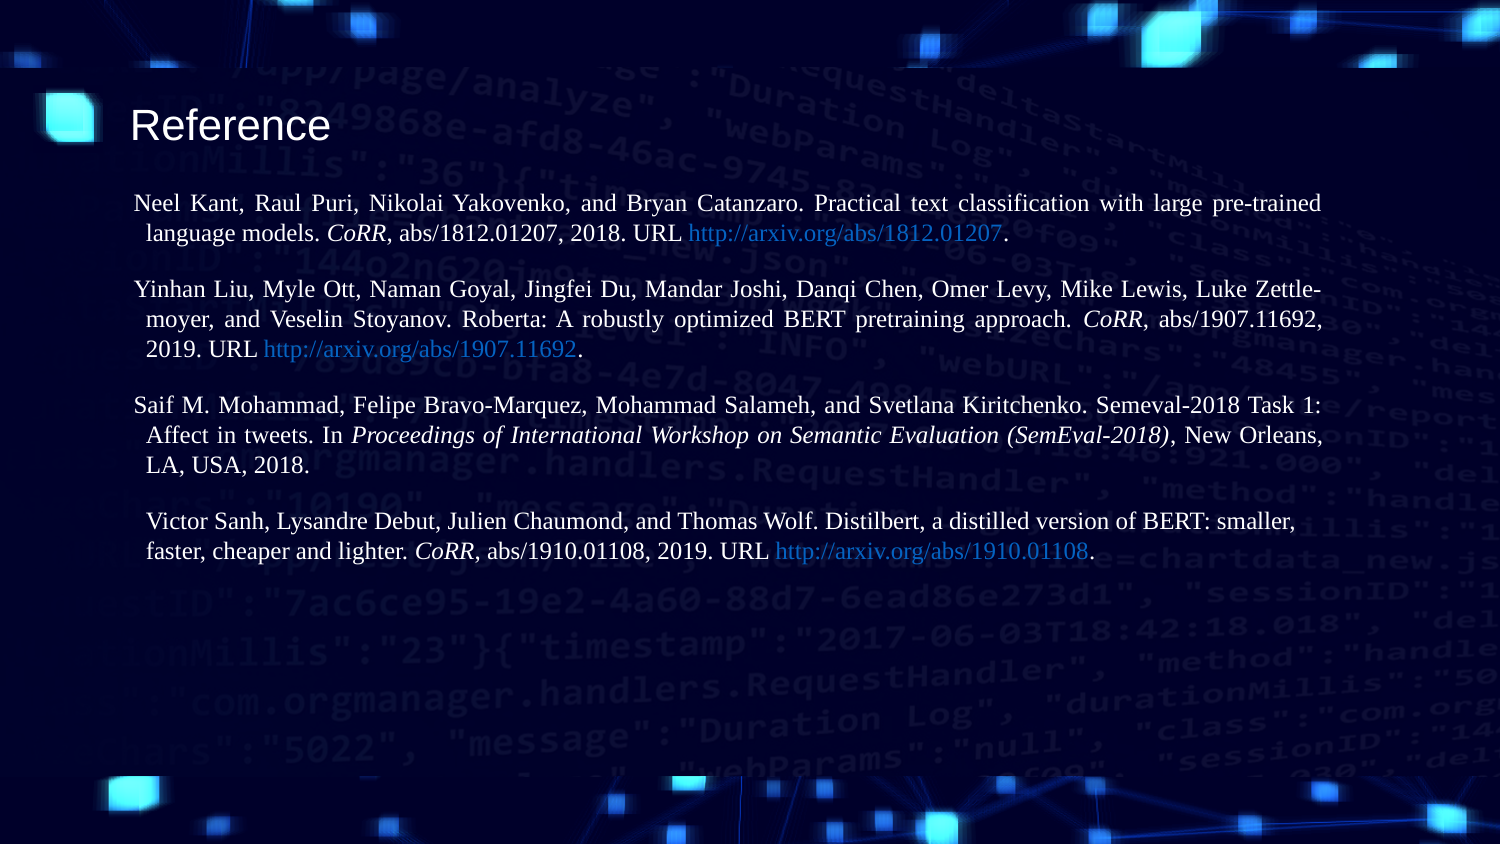

Reference

Neel Kant, Raul Puri, Nikolai Yakovenko, and Bryan Catanzaro. Practical text classification with large pre-trained language models. CoRR, abs/1812.01207, 2018. URL http://arxiv.org/abs/1812.01207.

Yinhan Liu, Myle Ott, Naman Goyal, Jingfei Du, Mandar Joshi, Danqi Chen, Omer Levy, Mike Lewis, Luke Zettle- moyer, and Veselin Stoyanov. Roberta: A robustly optimized BERT pretraining approach. CoRR, abs/1907.11692, 2019. URL http://arxiv.org/abs/1907.11692.

Saif M. Mohammad, Felipe Bravo-Marquez, Mohammad Salameh, and Svetlana Kiritchenko. Semeval-2018 Task 1: Affect in tweets. In Proceedings of International Workshop on Semantic Evaluation (SemEval-2018), New Orleans, LA, USA, 2018.
Victor Sanh, Lysandre Debut, Julien Chaumond, and Thomas Wolf. Distilbert, a distilled version of BERT: smaller, faster, cheaper and lighter. CoRR, abs/1910.01108, 2019. URL http://arxiv.org/abs/1910.01108.